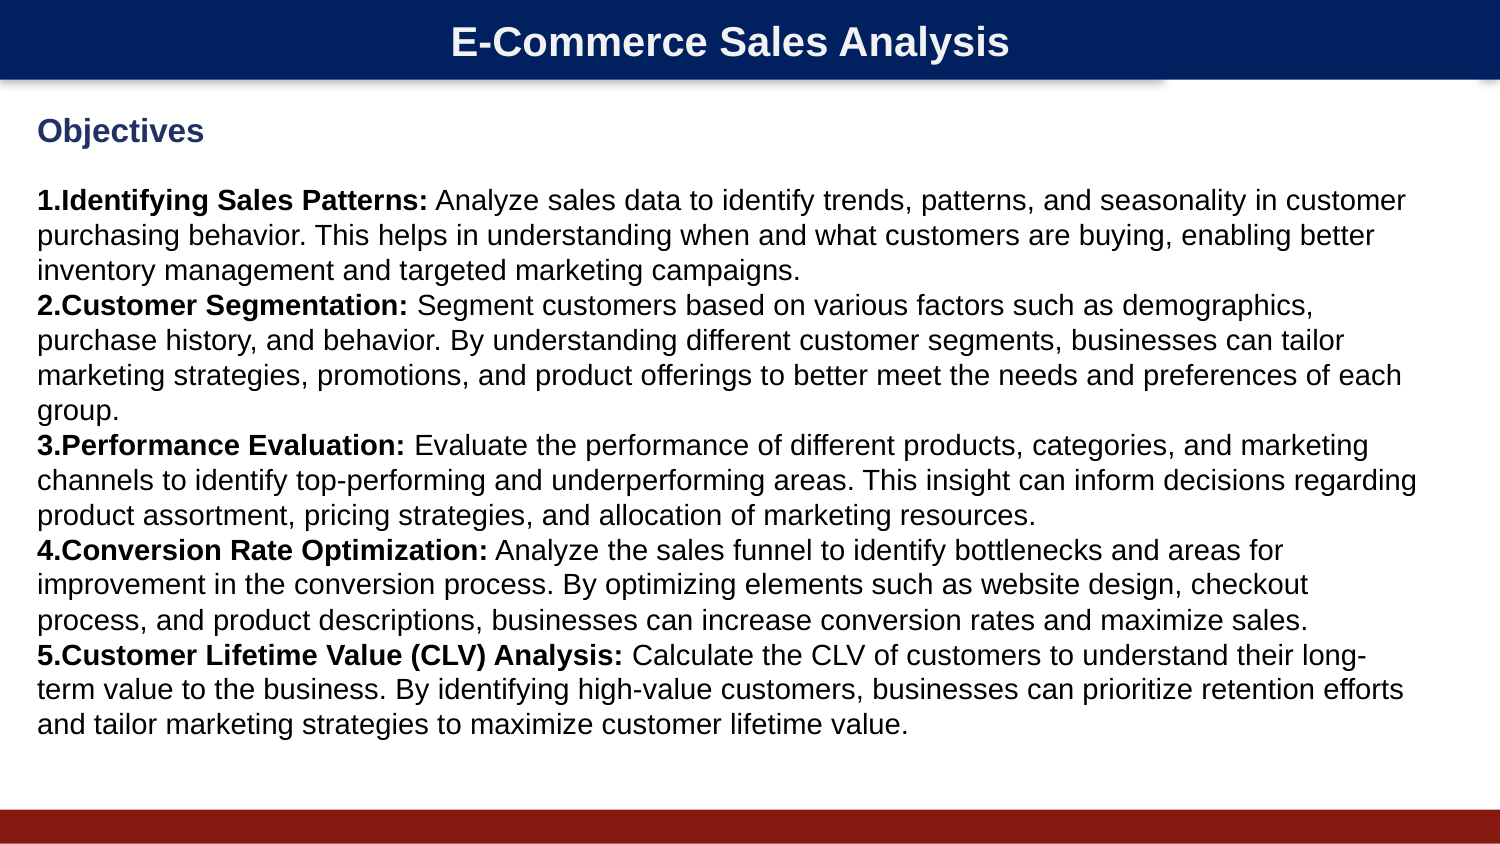

E-Commerce Sales Analysis
Objectives

Identifying Sales Patterns: Analyze sales data to identify trends, patterns, and seasonality in customer purchasing behavior. This helps in understanding when and what customers are buying, enabling better inventory management and targeted marketing campaigns.
Customer Segmentation: Segment customers based on various factors such as demographics, purchase history, and behavior. By understanding different customer segments, businesses can tailor marketing strategies, promotions, and product offerings to better meet the needs and preferences of each group.
Performance Evaluation: Evaluate the performance of different products, categories, and marketing channels to identify top-performing and underperforming areas. This insight can inform decisions regarding product assortment, pricing strategies, and allocation of marketing resources.
Conversion Rate Optimization: Analyze the sales funnel to identify bottlenecks and areas for improvement in the conversion process. By optimizing elements such as website design, checkout process, and product descriptions, businesses can increase conversion rates and maximize sales.
Customer Lifetime Value (CLV) Analysis: Calculate the CLV of customers to understand their long-term value to the business. By identifying high-value customers, businesses can prioritize retention efforts and tailor marketing strategies to maximize customer lifetime value.